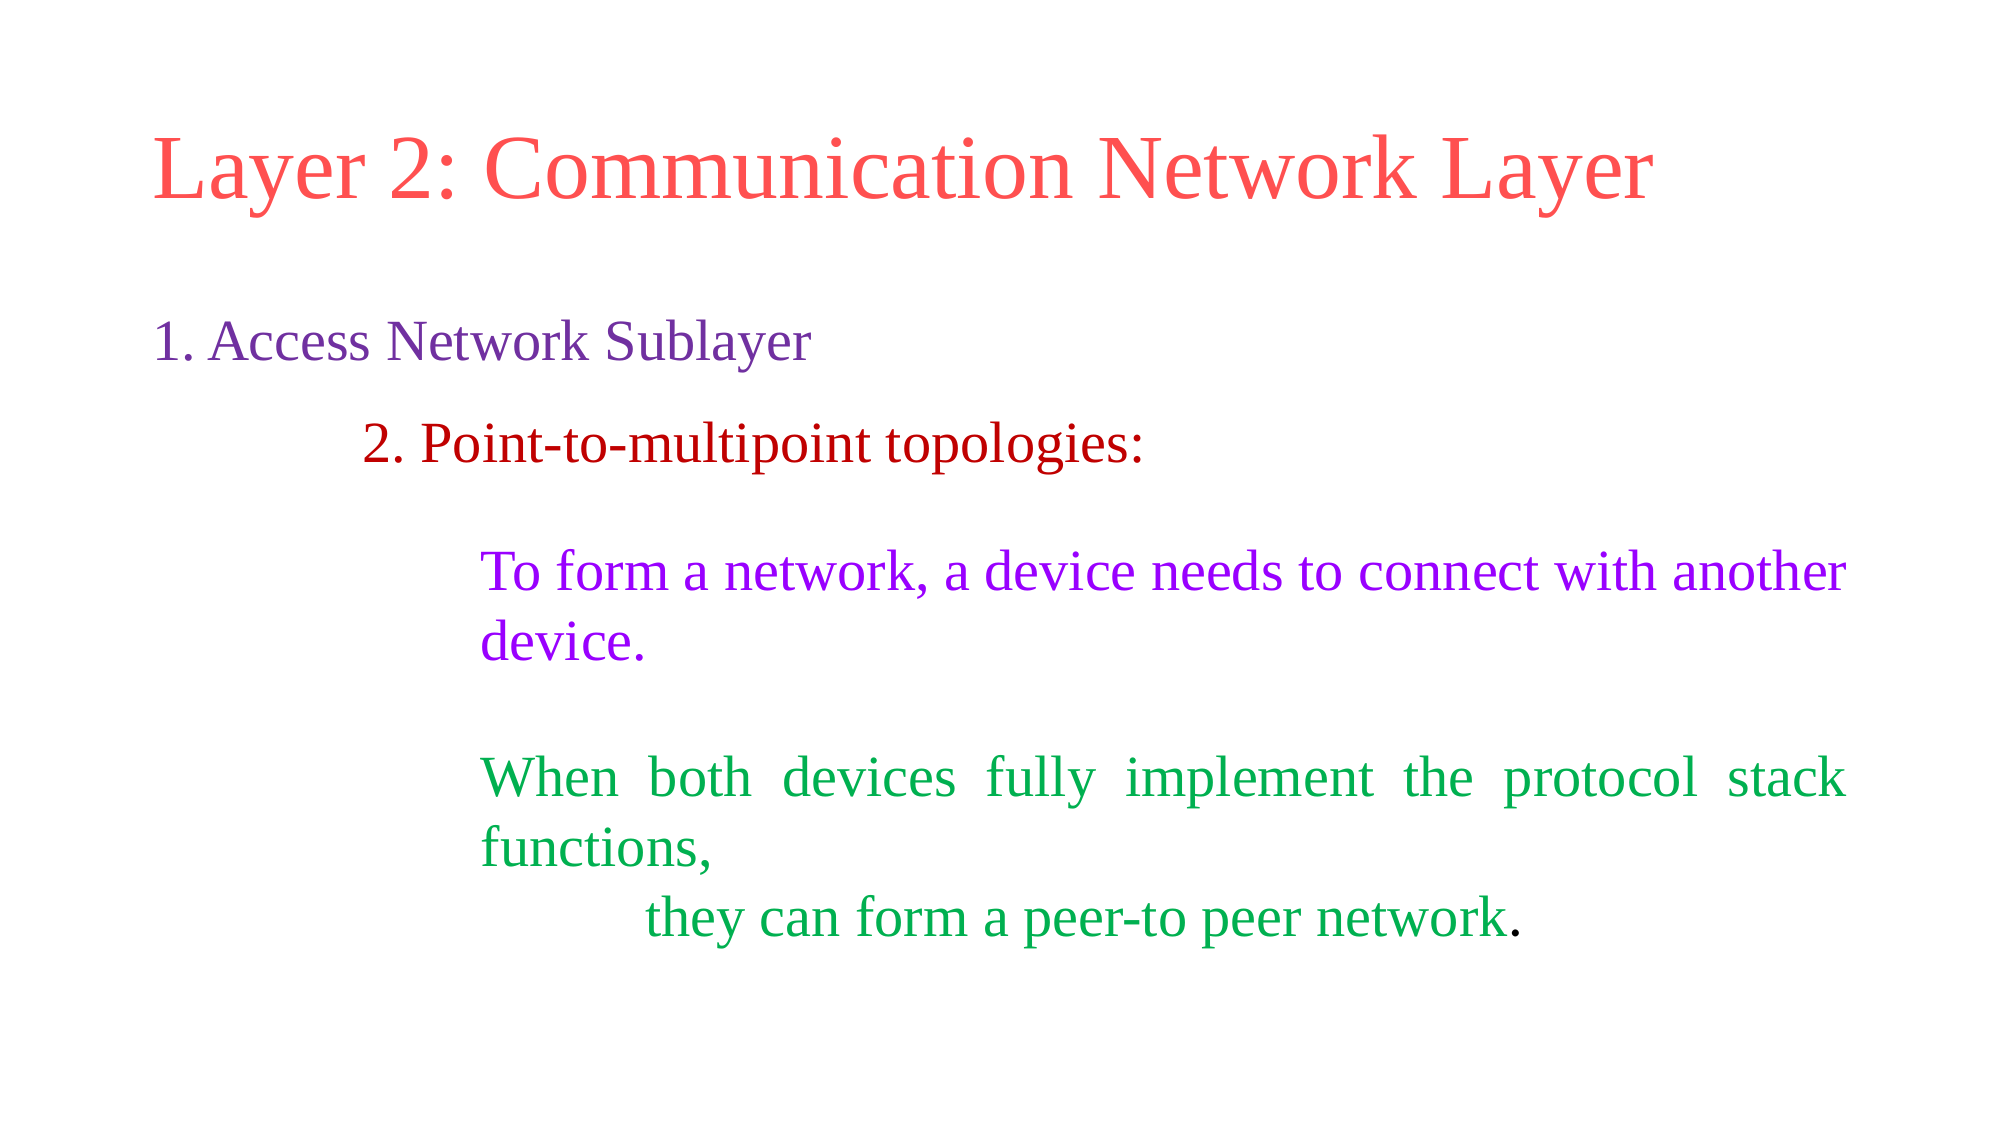

# Layer 2: Communication Network Layer
1. Access Network Sublayer
2. Point-to-multipoint topologies:
To form a network, a device needs to connect with another device.
When both devices fully implement the protocol stack functions,
	 they can form a peer-to peer network.